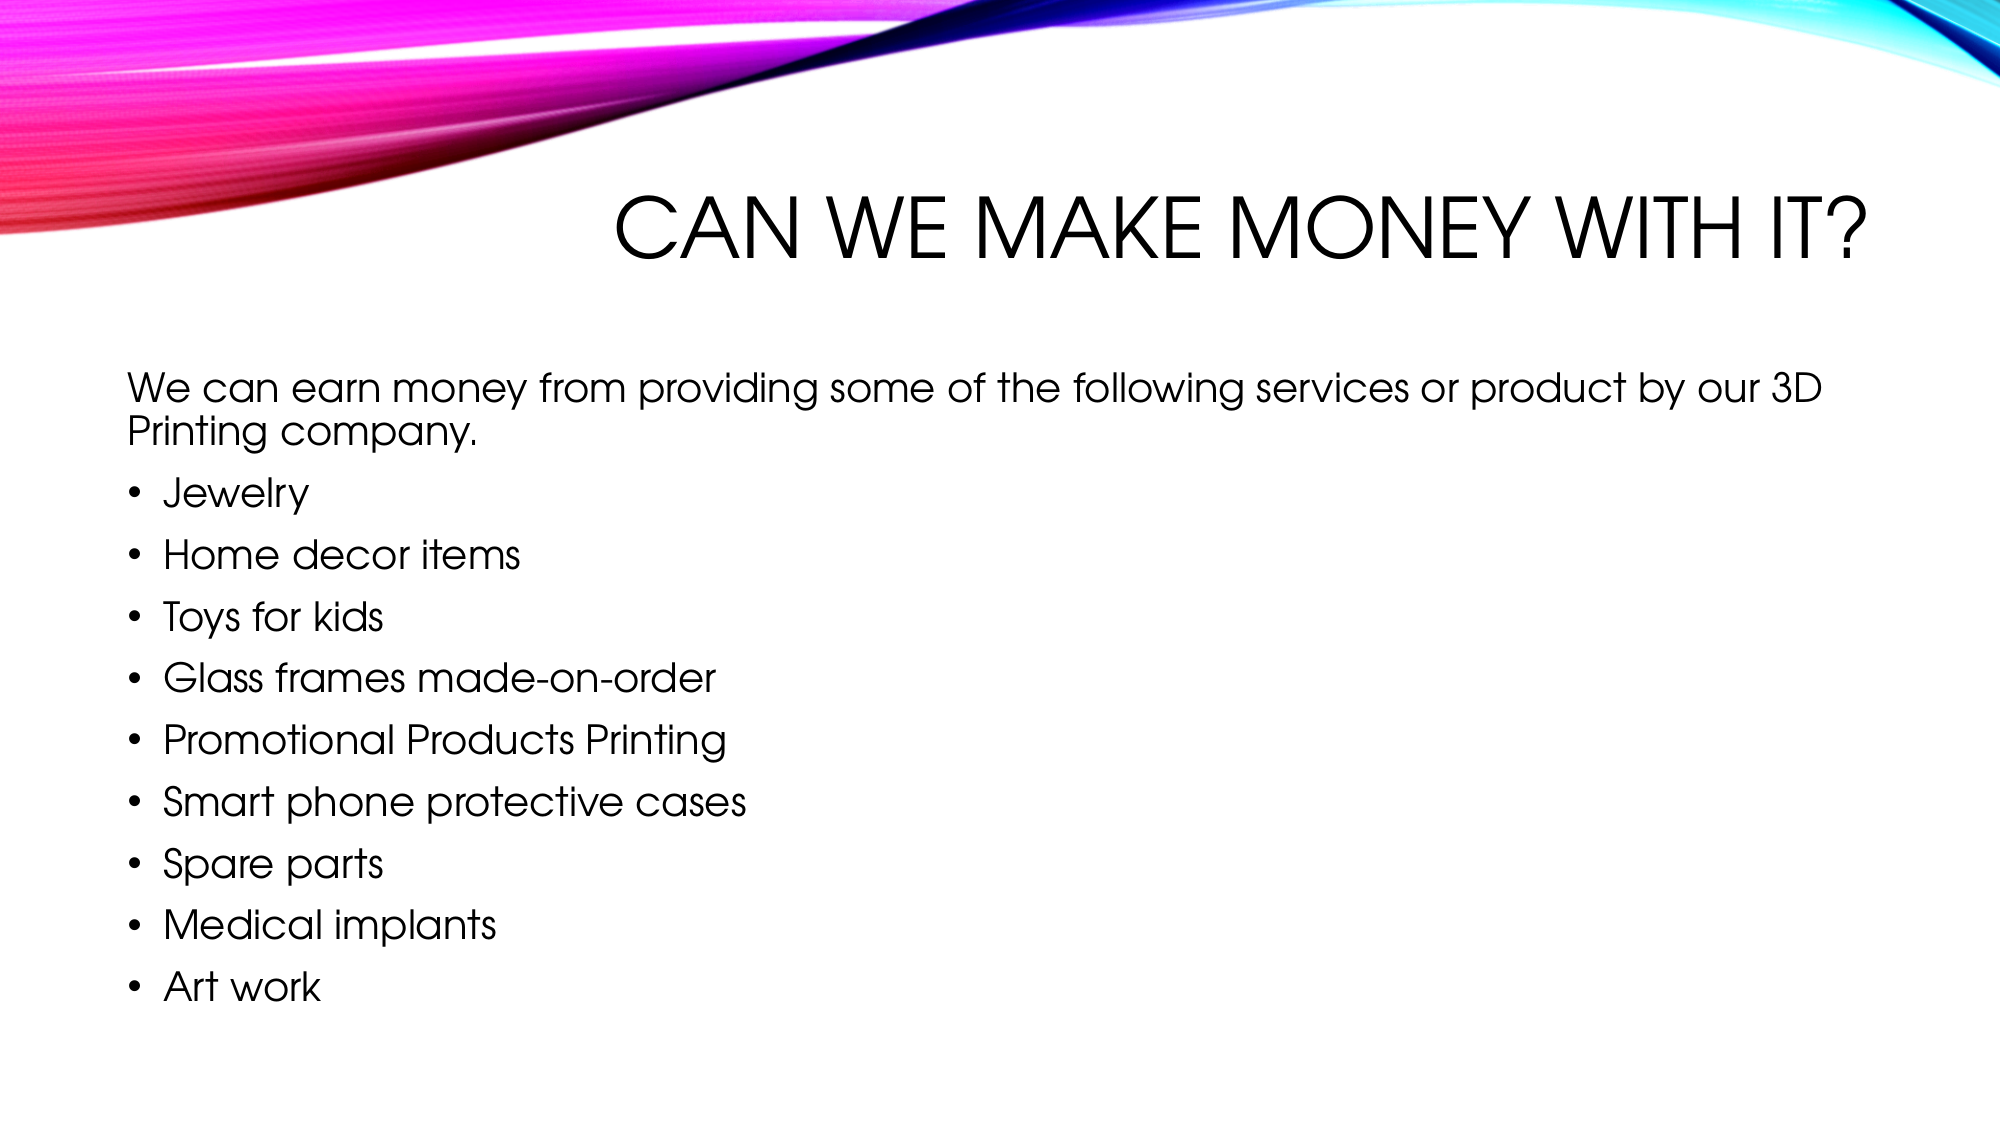

# Can we make money with it?
We can earn money from providing some of the following services or product by our 3D Printing company.
Jewelry
Home decor items
Toys for kids
Glass frames made-on-order
Promotional Products Printing
Smart phone protective cases
Spare parts
Medical implants
Art work